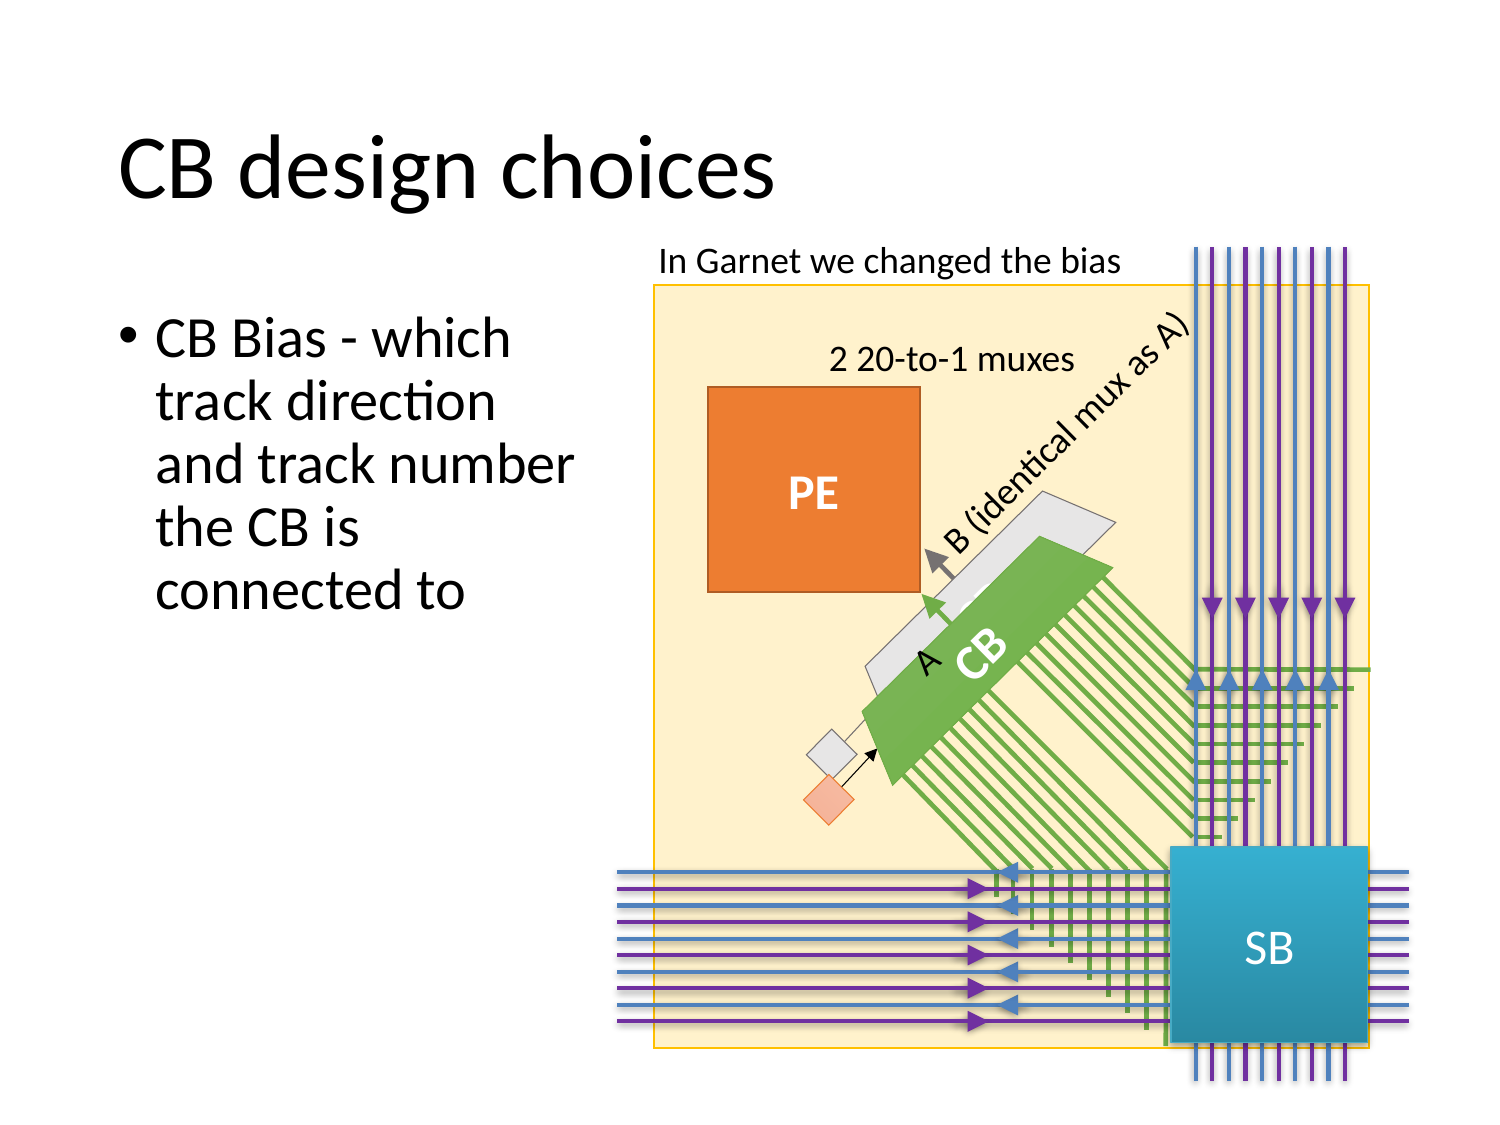

# CB design choices
In Garnet we changed the bias

CB Bias - which track direction and track number the CB is connected to

2 20-to-1 muxes
PE
B (identical mux as A)
CB

CB

A
SB